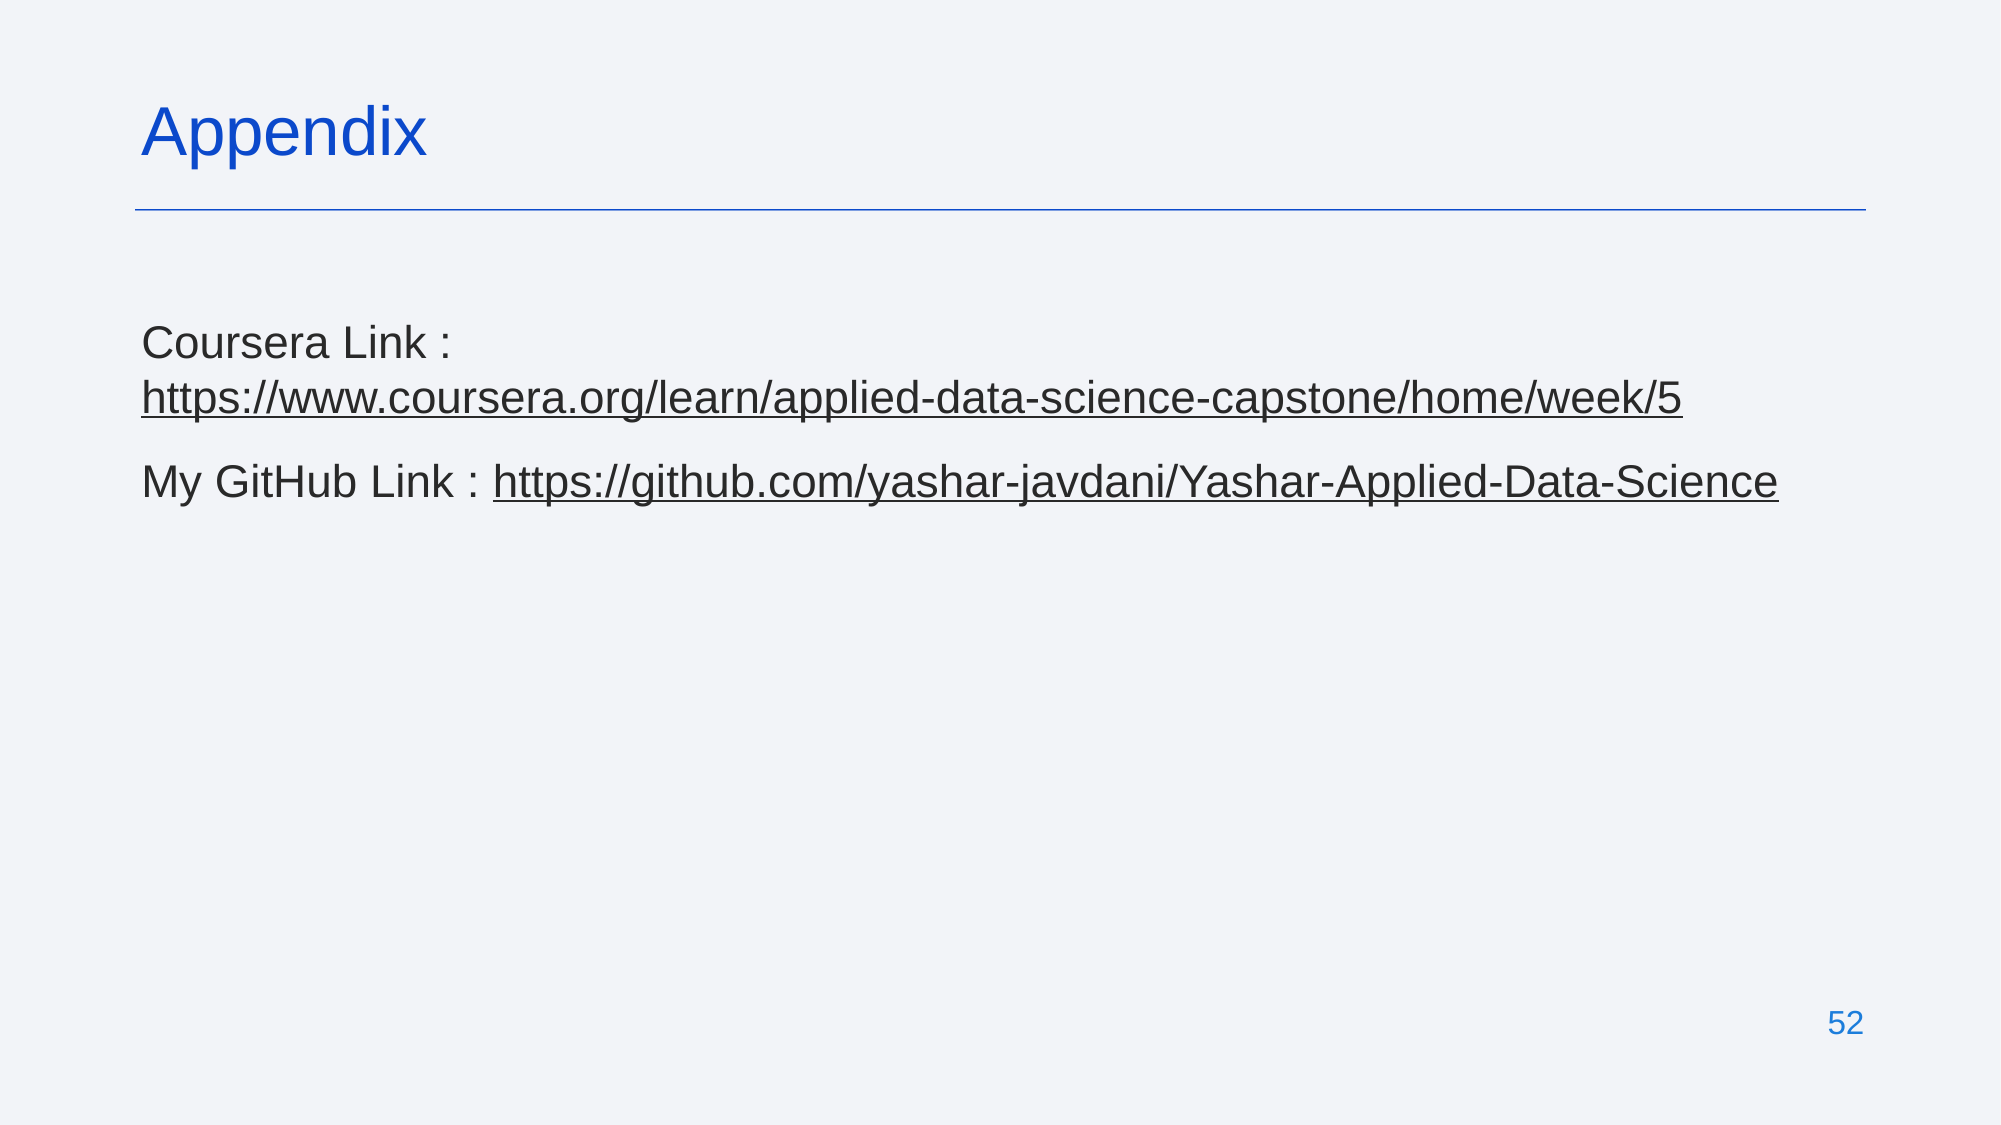

Appendix
Coursera Link : https://www.coursera.org/learn/applied-data-science-capstone/home/week/5
My GitHub Link : https://github.com/yashar-javdani/Yashar-Applied-Data-Science

52